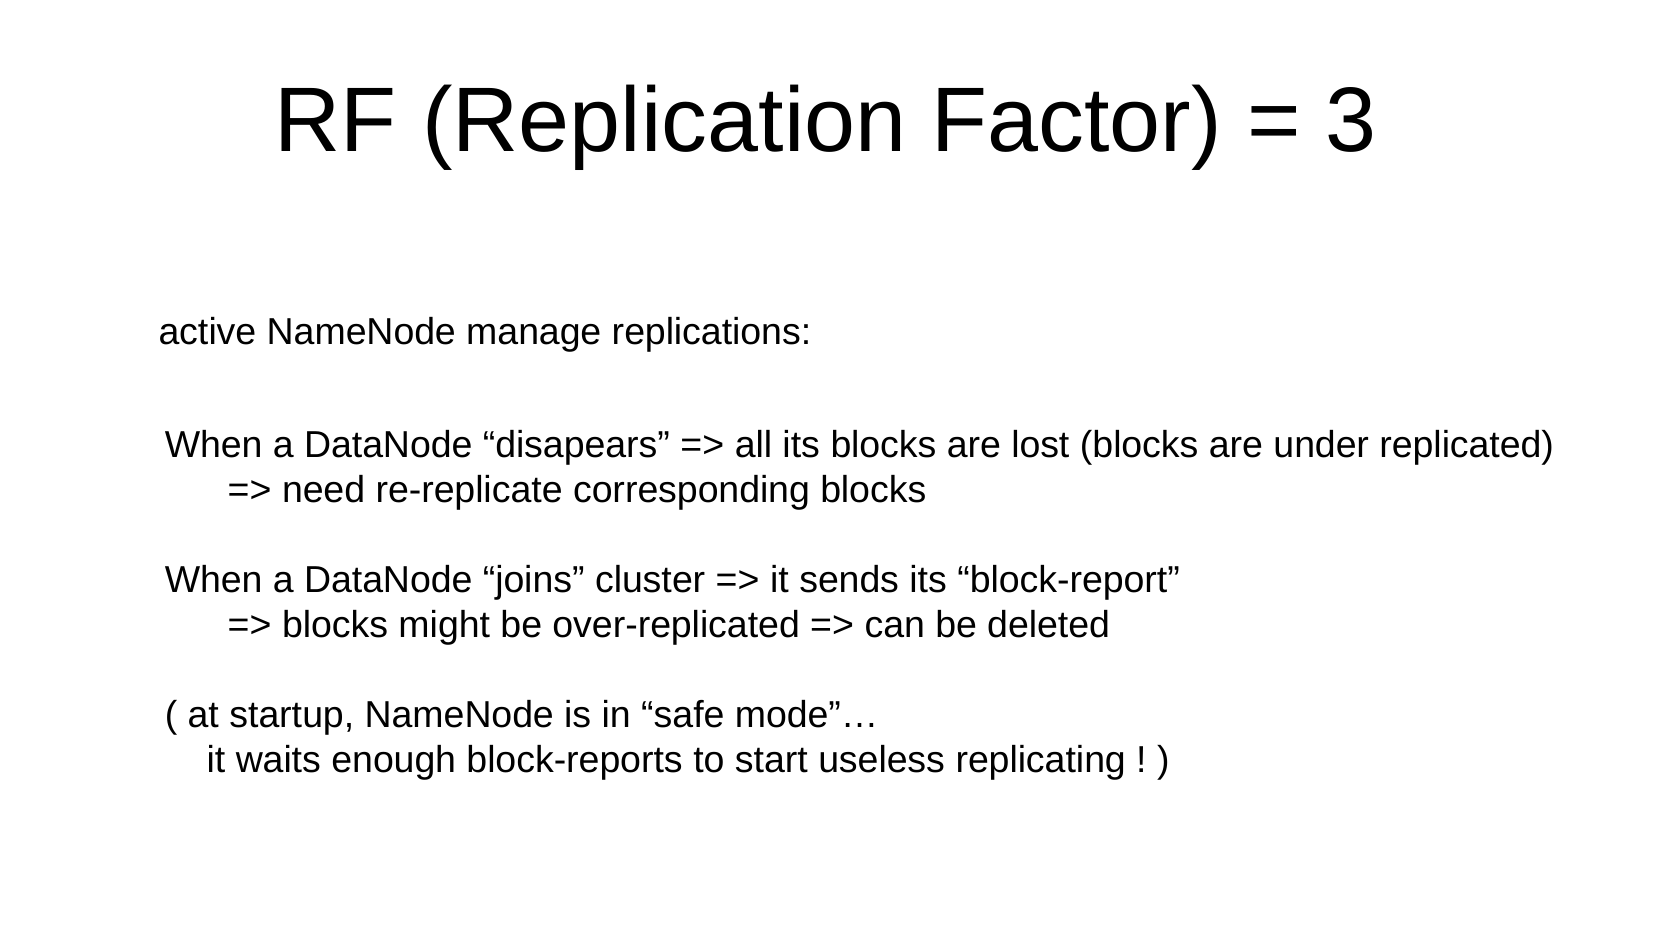

RF (Replication Factor) = 3
active NameNode manage replications:
When a DataNode “disapears” => all its blocks are lost (blocks are under replicated)
      => need re-replicate corresponding blocks

When a DataNode “joins” cluster => it sends its “block-report”
      => blocks might be over-replicated => can be deleted

( at startup, NameNode is in “safe mode”…
    it waits enough block-reports to start useless replicating ! )